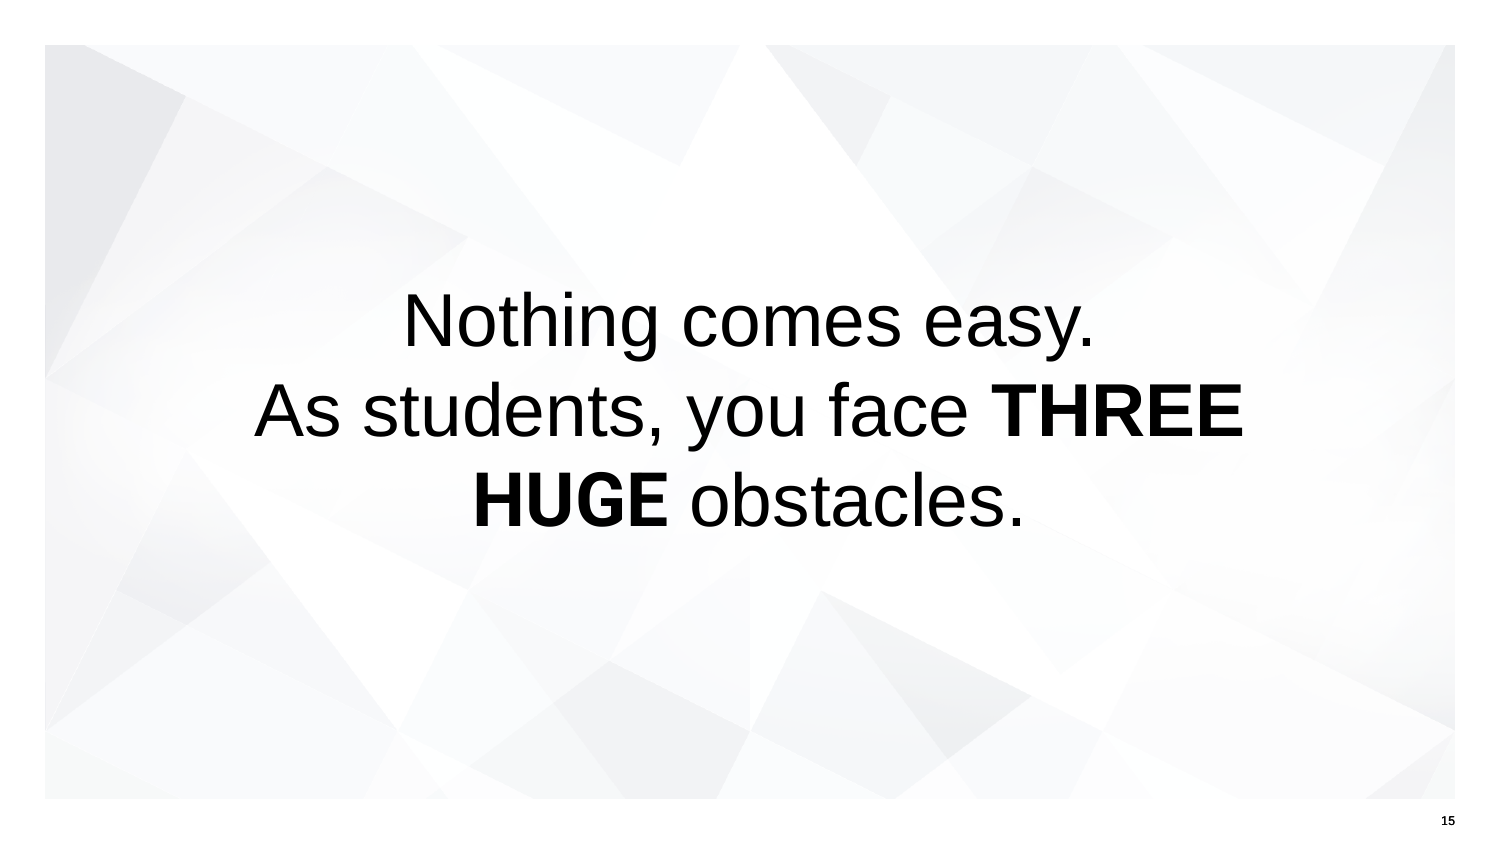

# Nothing comes easy.
As students, you face THREE
HUGE obstacles.